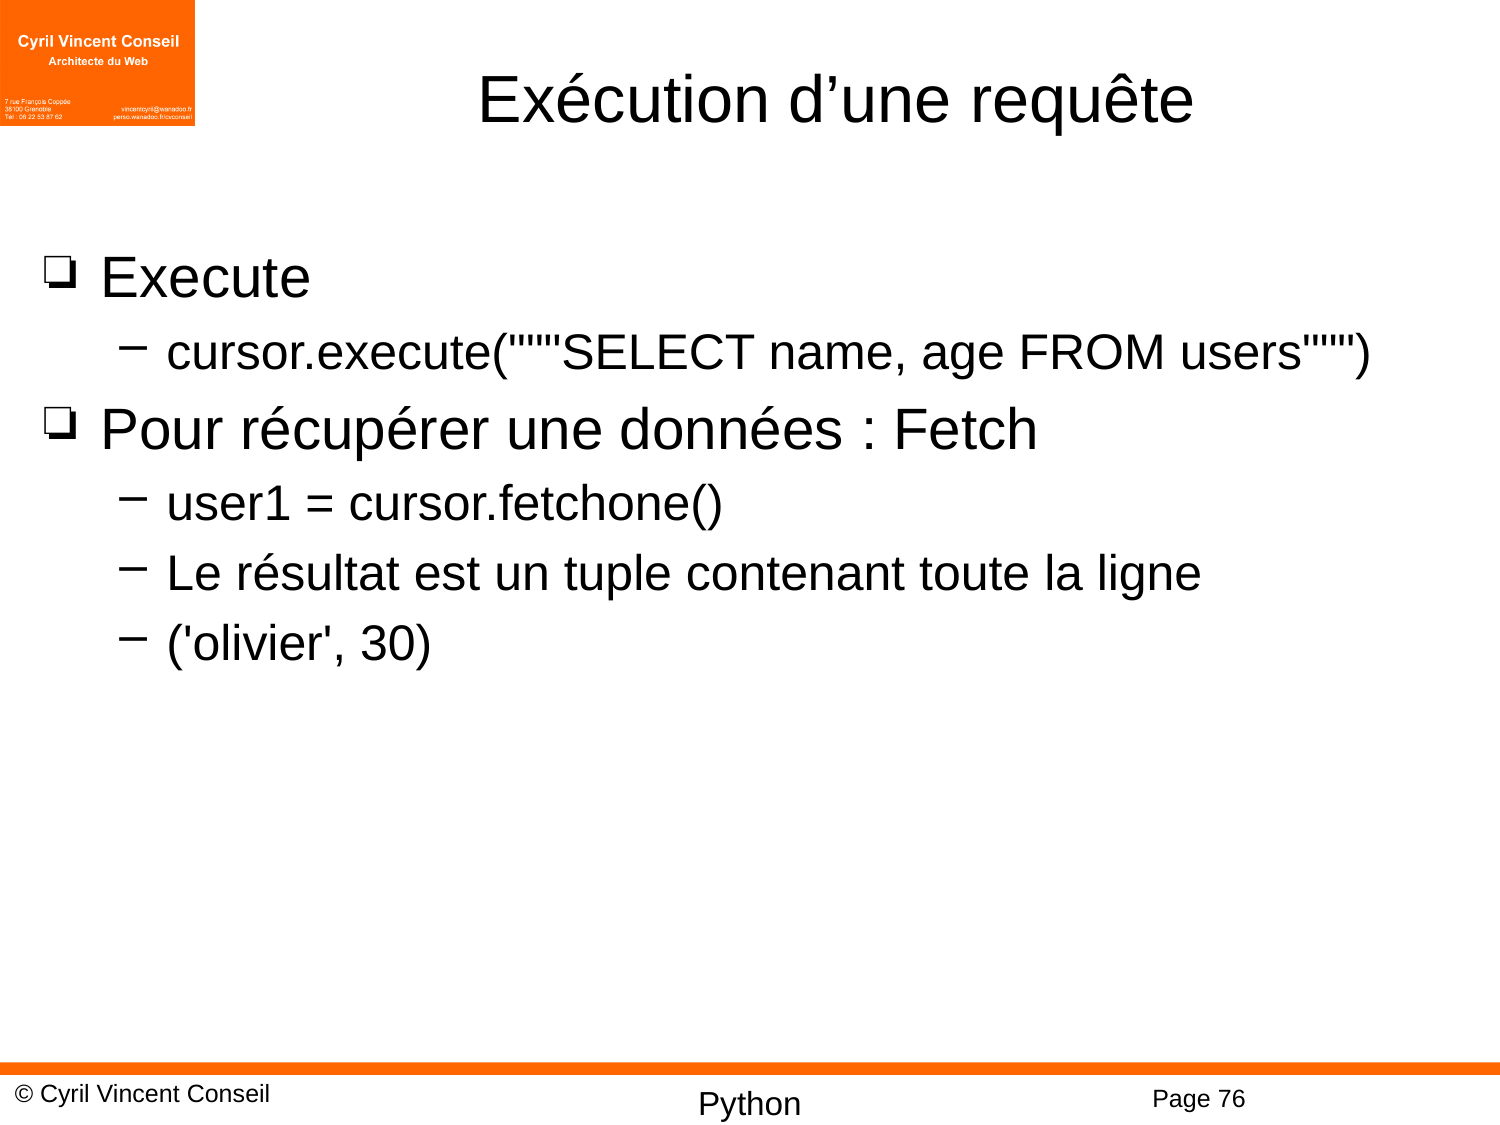

# Exécution d’une requête
Execute
cursor.execute("""SELECT name, age FROM users""")
Pour récupérer une données : Fetch
user1 = cursor.fetchone()
Le résultat est un tuple contenant toute la ligne
('olivier', 30)